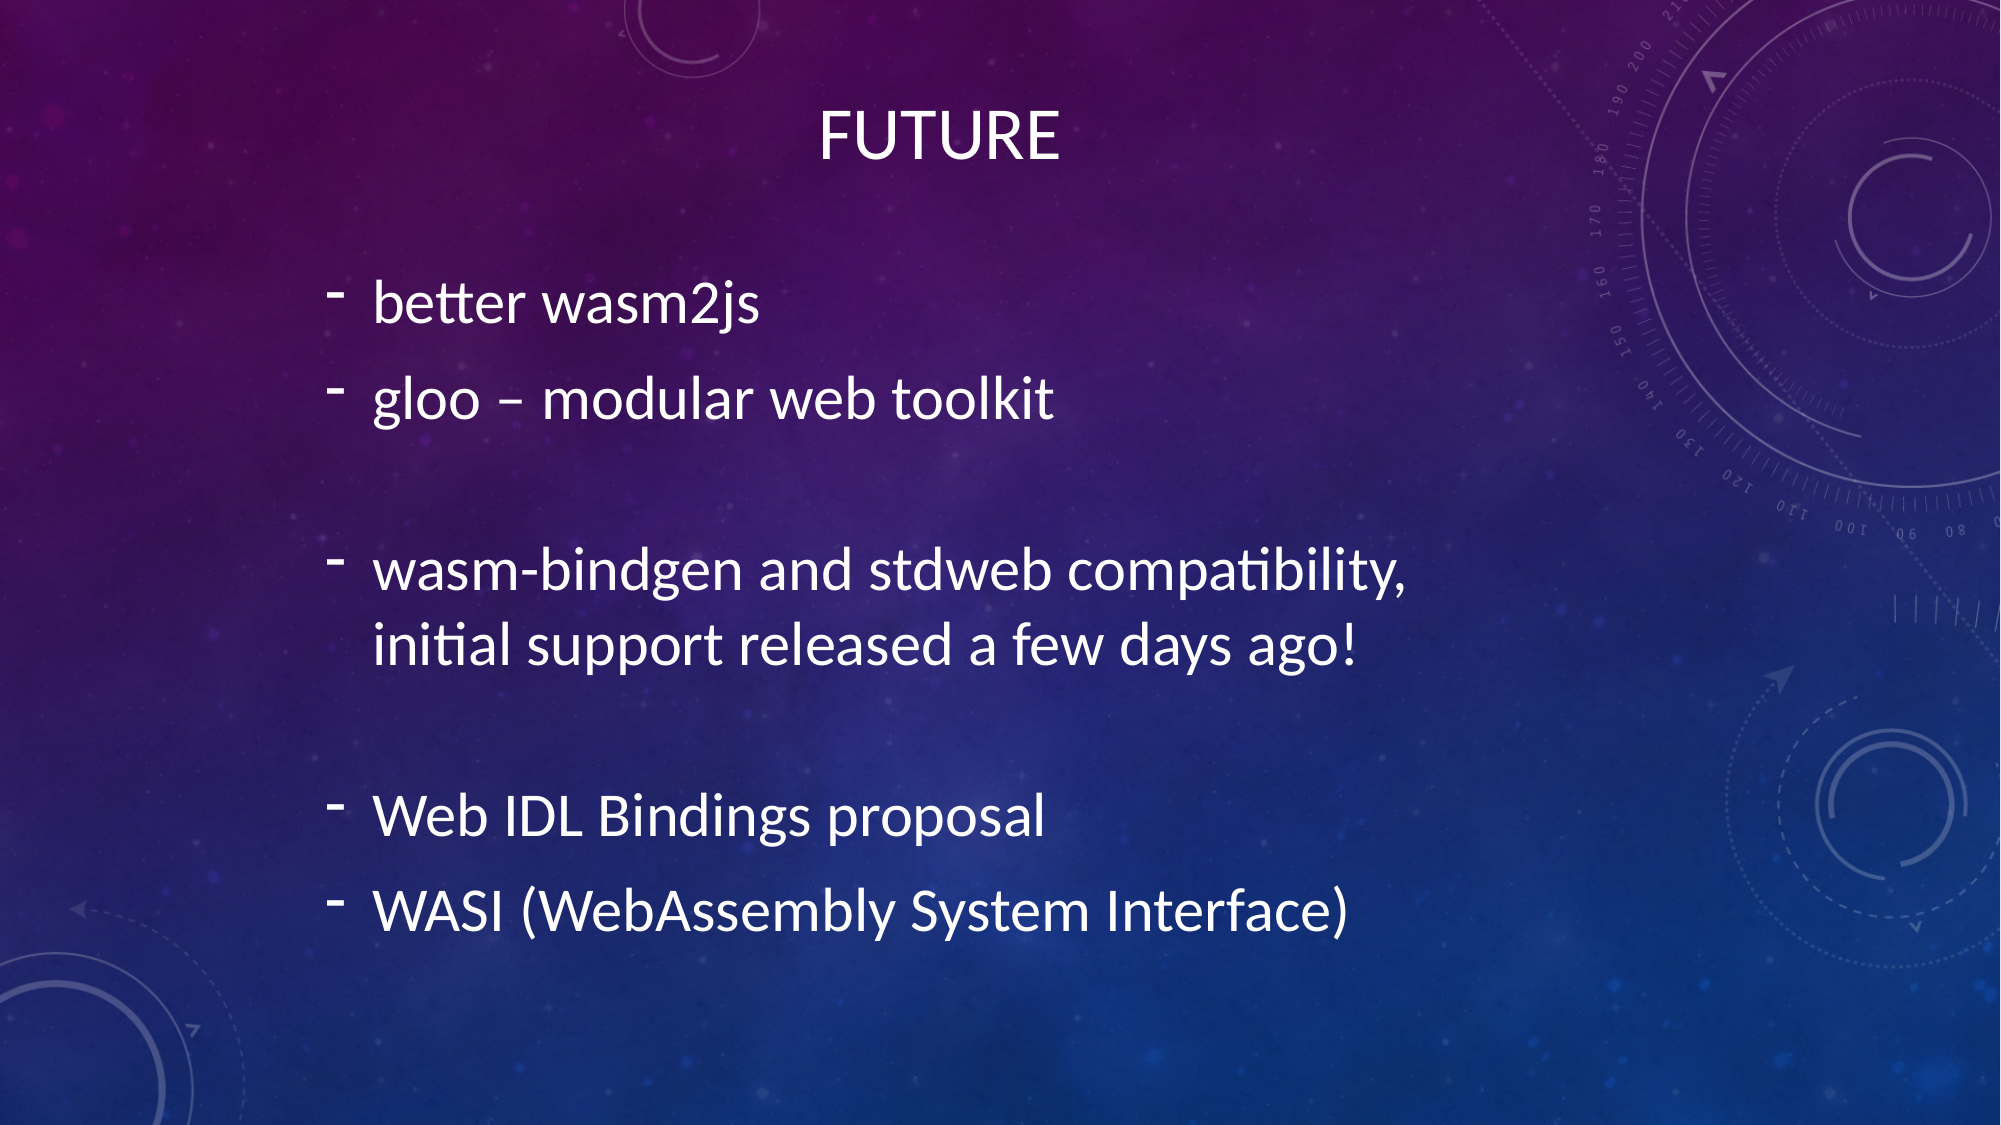

# future
better wasm2js
gloo – modular web toolkit
wasm-bindgen and stdweb compatibility,
initial support released a few days ago!
Web IDL Bindings proposal
WASI (WebAssembly System Interface)